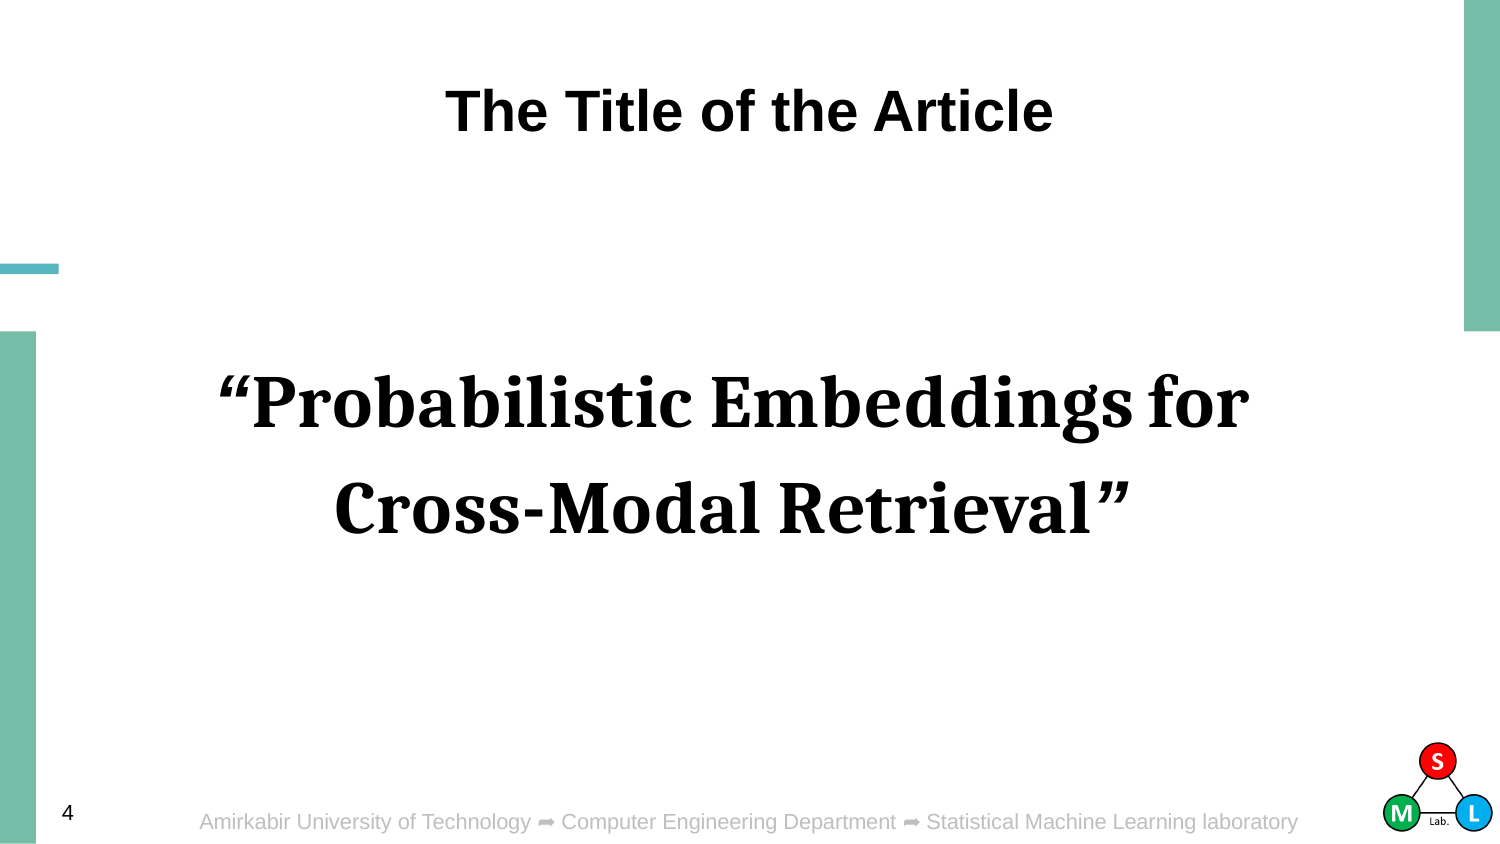

# The Title of the Article
“Probabilistic Embeddings
for
Cross-Modal Retrieval”